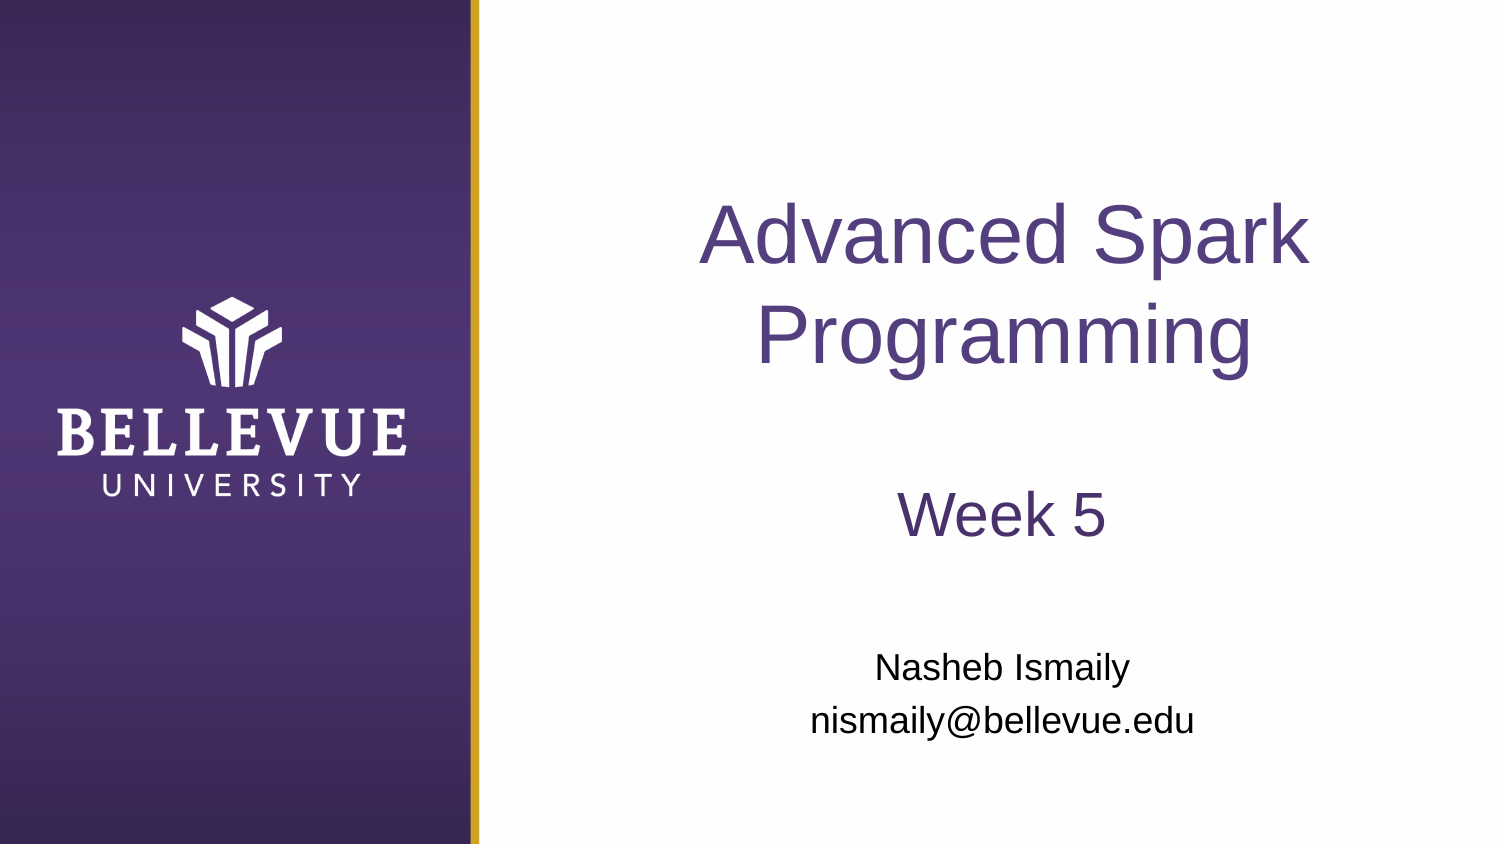

# Advanced Spark Programming
Week 5

Nasheb Ismaily
nismaily@bellevue.edu